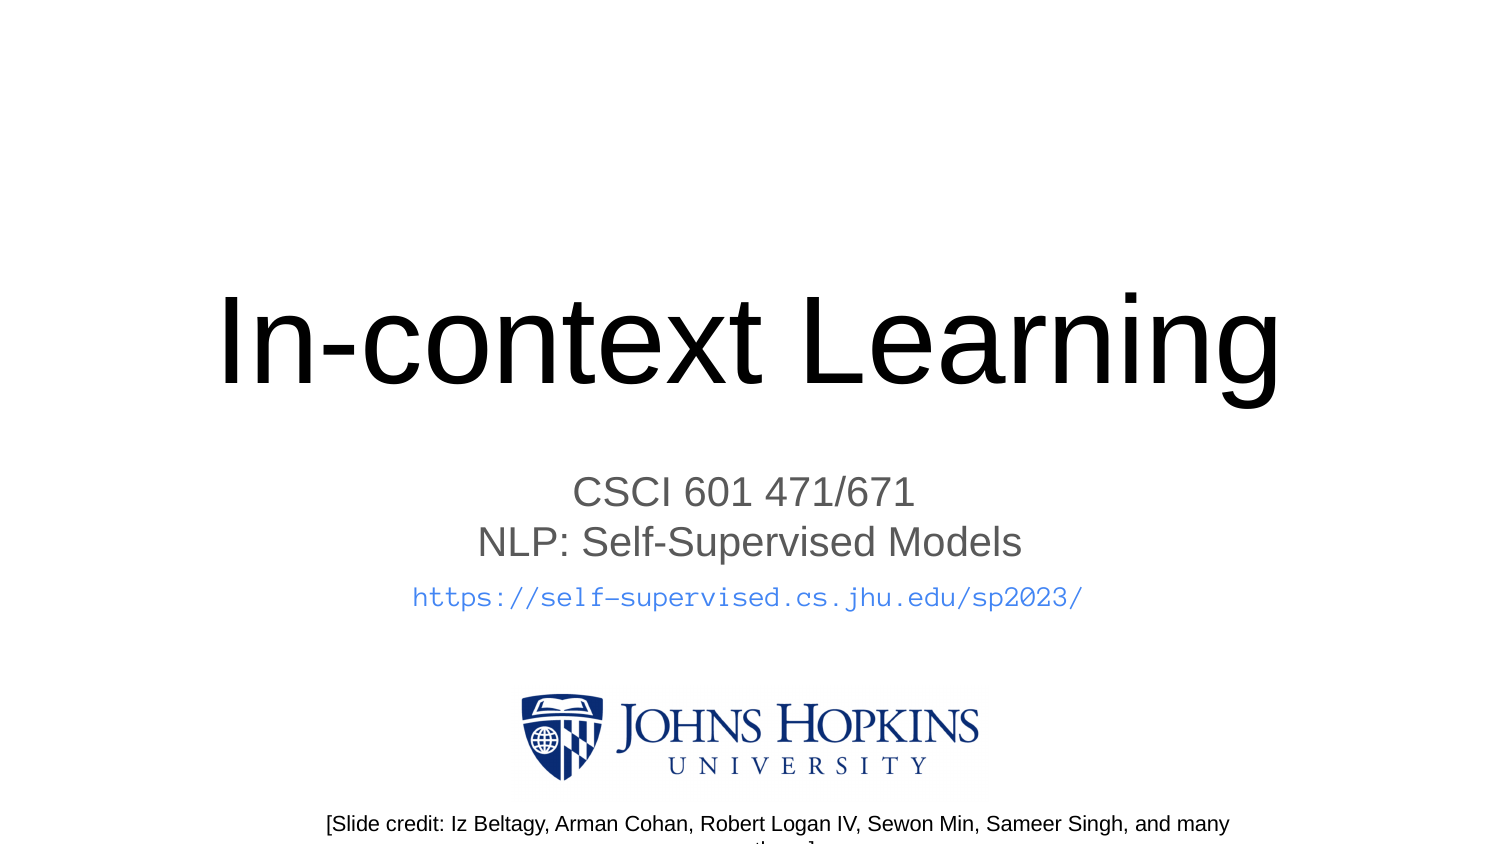

# In-context Learning
CSCI 601 471/671
NLP: Self-Supervised Models
https://self-supervised.cs.jhu.edu/sp2023/
[Slide credit: Iz Beltagy, Arman Cohan, Robert Logan IV, Sewon Min, Sameer Singh, and many others ]